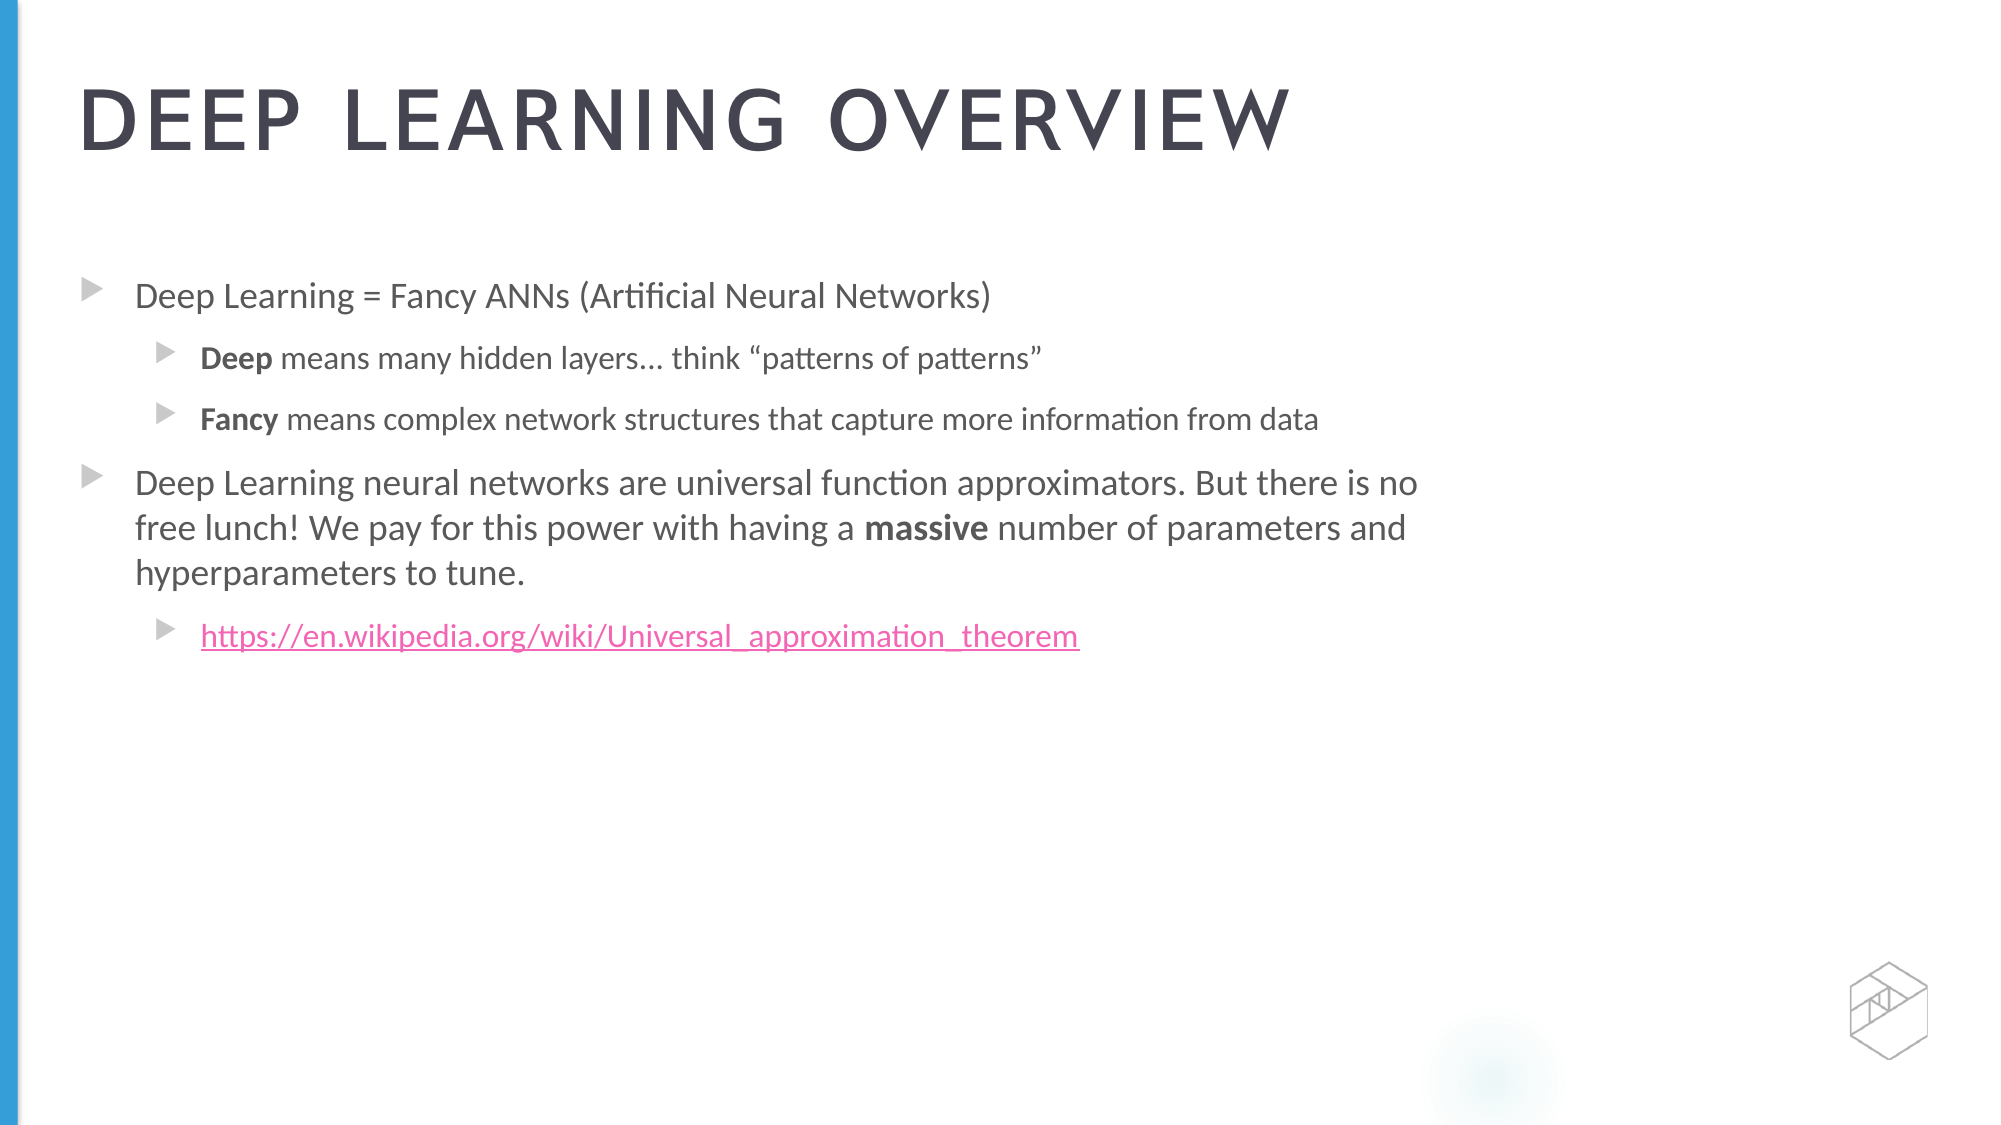

# DEEP LEARNING OVERVIEW
Deep Learning = Fancy ANNs (Artificial Neural Networks)
Deep means many hidden layers... think “patterns of patterns”
Fancy means complex network structures that capture more information from data
Deep Learning neural networks are universal function approximators. But there is no free lunch! We pay for this power with having a massive number of parameters and hyperparameters to tune.
https://en.wikipedia.org/wiki/Universal_approximation_theorem